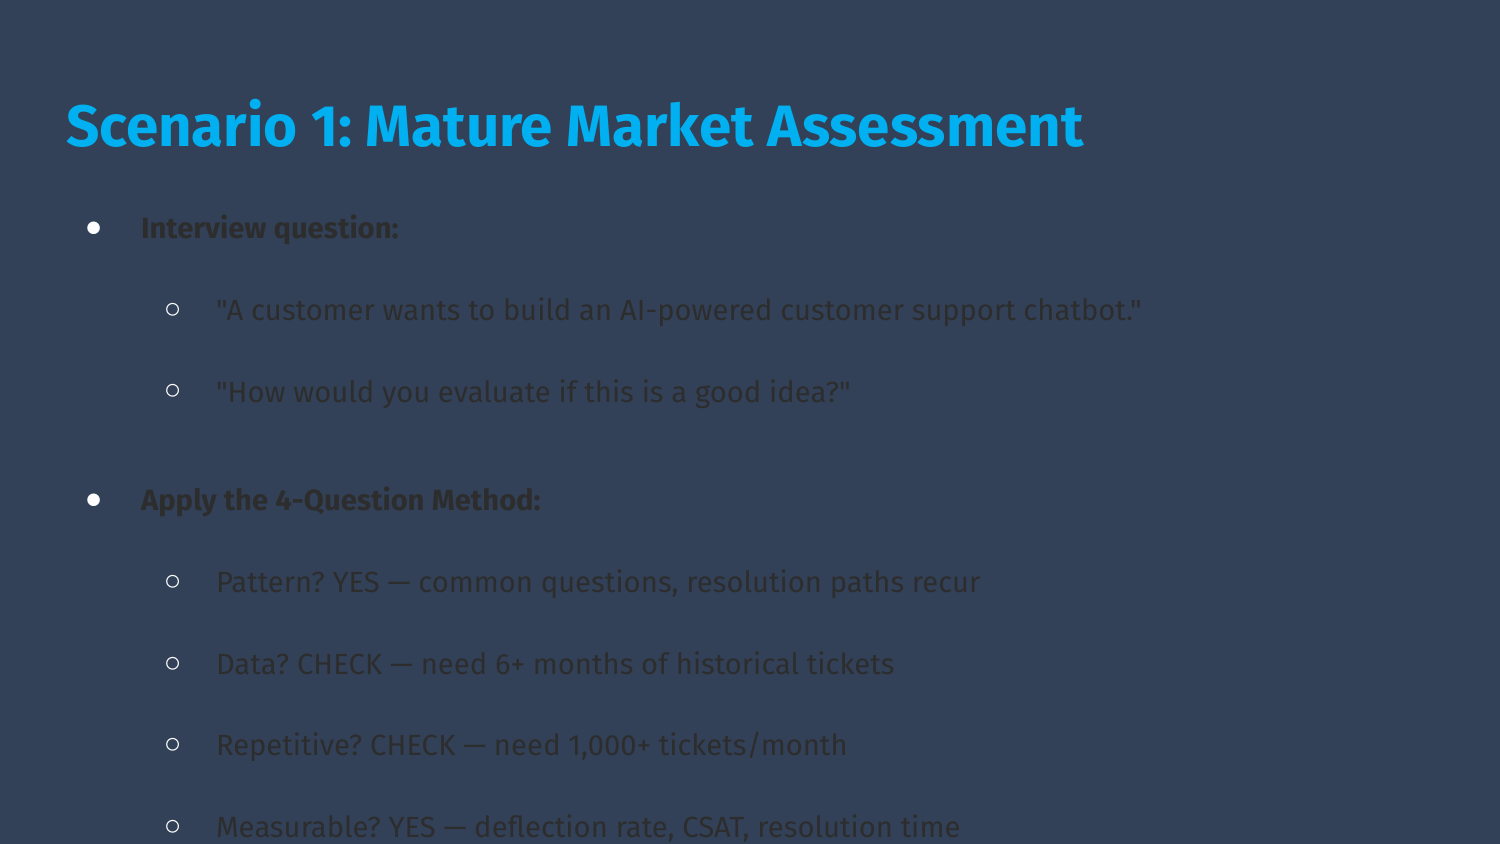

# Scenario 1: Mature Market Assessment
Interview question:
"A customer wants to build an AI-powered customer support chatbot."
"How would you evaluate if this is a good idea?"

Apply the 4-Question Method:
Pattern? YES — common questions, resolution paths recur
Data? CHECK — need 6+ months of historical tickets
Repetitive? CHECK — need 1,000+ tickets/month
Measurable? YES — deflection rate, CSAT, resolution time

Market validation: 20+ companies, $700M+  —  HIGH
Intercom $240M, Ada $190M, Kustomer $174M, Forethought $92M
Challenge is differentiation, not viability

MVP: Top 10 question types (80/20 rule)
Metrics: 85% accuracy (0-3mo), 30% deflection (3-6mo), CSAT maintained (6+mo)